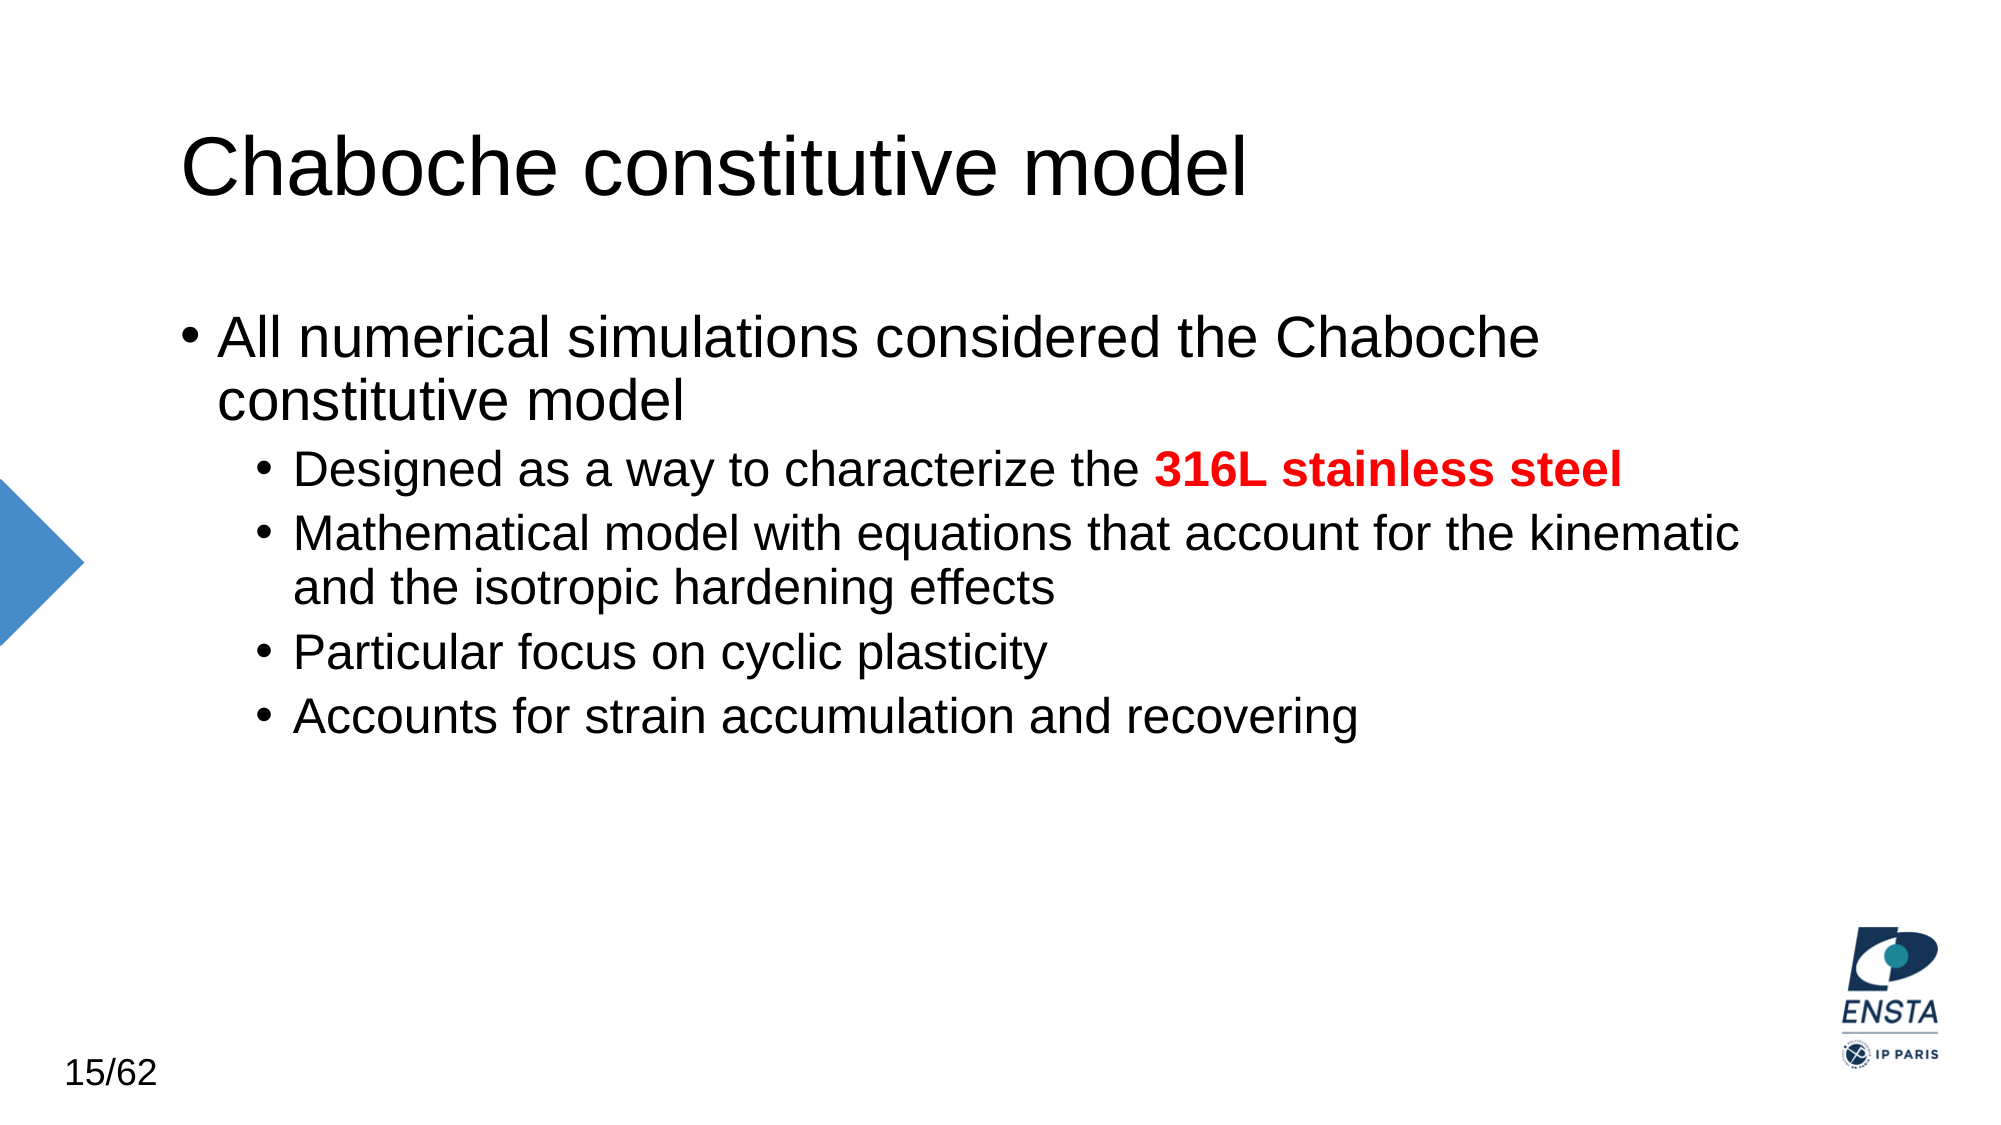

# Chaboche constitutive model
All numerical simulations considered the Chaboche constitutive model
Designed as a way to characterize the 316L stainless steel
Mathematical model with equations that account for the kinematic and the isotropic hardening effects
Particular focus on cyclic plasticity
Accounts for strain accumulation and recovering

15/62